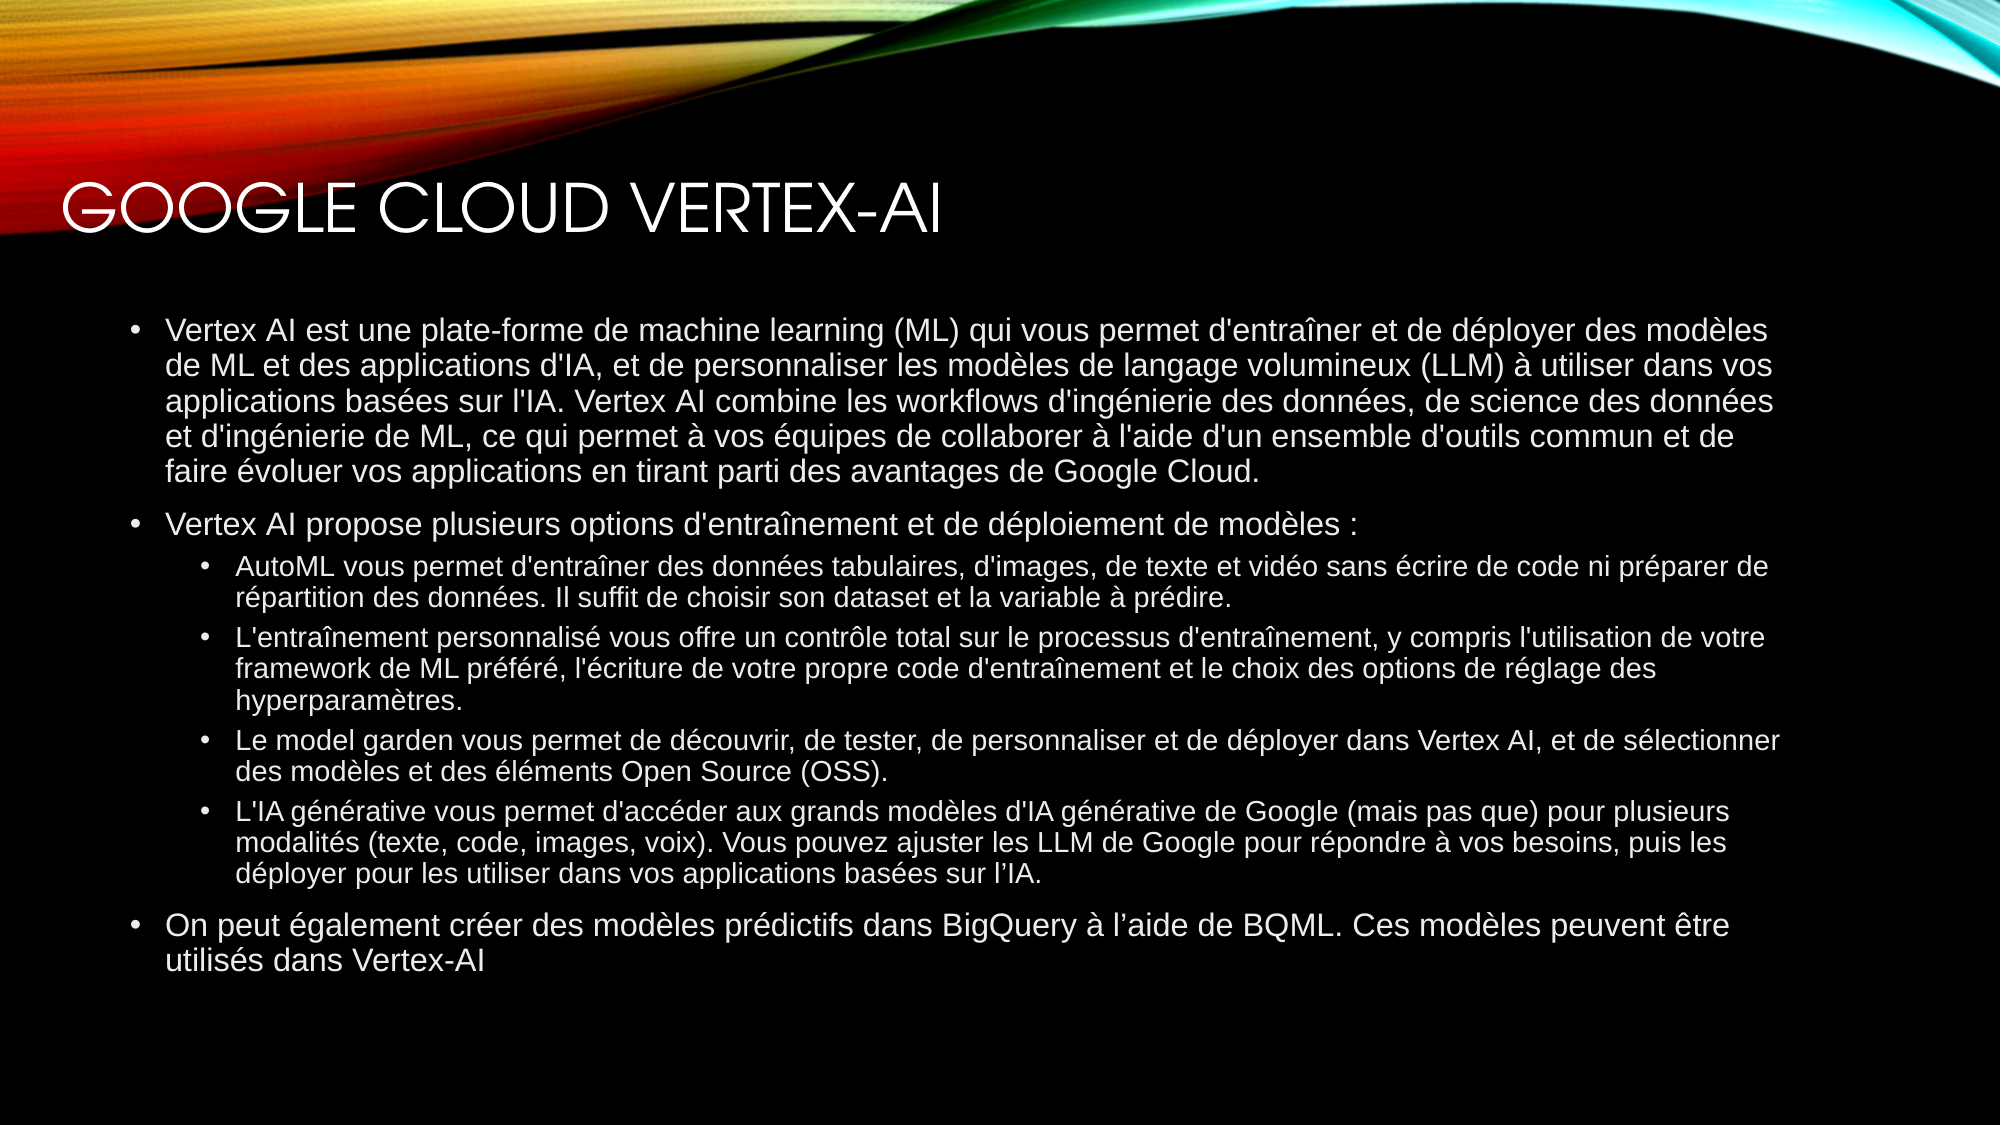

# GOOGLE CLOUD vertex-ai

Vertex AI est une plate-forme de machine learning (ML) qui vous permet d'entraîner et de déployer des modèles de ML et des applications d'IA, et de personnaliser les modèles de langage volumineux (LLM) à utiliser dans vos applications basées sur l'IA. Vertex AI combine les workflows d'ingénierie des données, de science des données et d'ingénierie de ML, ce qui permet à vos équipes de collaborer à l'aide d'un ensemble d'outils commun et de faire évoluer vos applications en tirant parti des avantages de Google Cloud.
Vertex AI propose plusieurs options d'entraînement et de déploiement de modèles :
AutoML vous permet d'entraîner des données tabulaires, d'images, de texte et vidéo sans écrire de code ni préparer de répartition des données. Il suffit de choisir son dataset et la variable à prédire.
L'entraînement personnalisé vous offre un contrôle total sur le processus d'entraînement, y compris l'utilisation de votre framework de ML préféré, l'écriture de votre propre code d'entraînement et le choix des options de réglage des hyperparamètres.
Le model garden vous permet de découvrir, de tester, de personnaliser et de déployer dans Vertex AI, et de sélectionner des modèles et des éléments Open Source (OSS).
L'IA générative vous permet d'accéder aux grands modèles d'IA générative de Google (mais pas que) pour plusieurs modalités (texte, code, images, voix). Vous pouvez ajuster les LLM de Google pour répondre à vos besoins, puis les déployer pour les utiliser dans vos applications basées sur l’IA.
On peut également créer des modèles prédictifs dans BigQuery à l’aide de BQML. Ces modèles peuvent être utilisés dans Vertex-AI